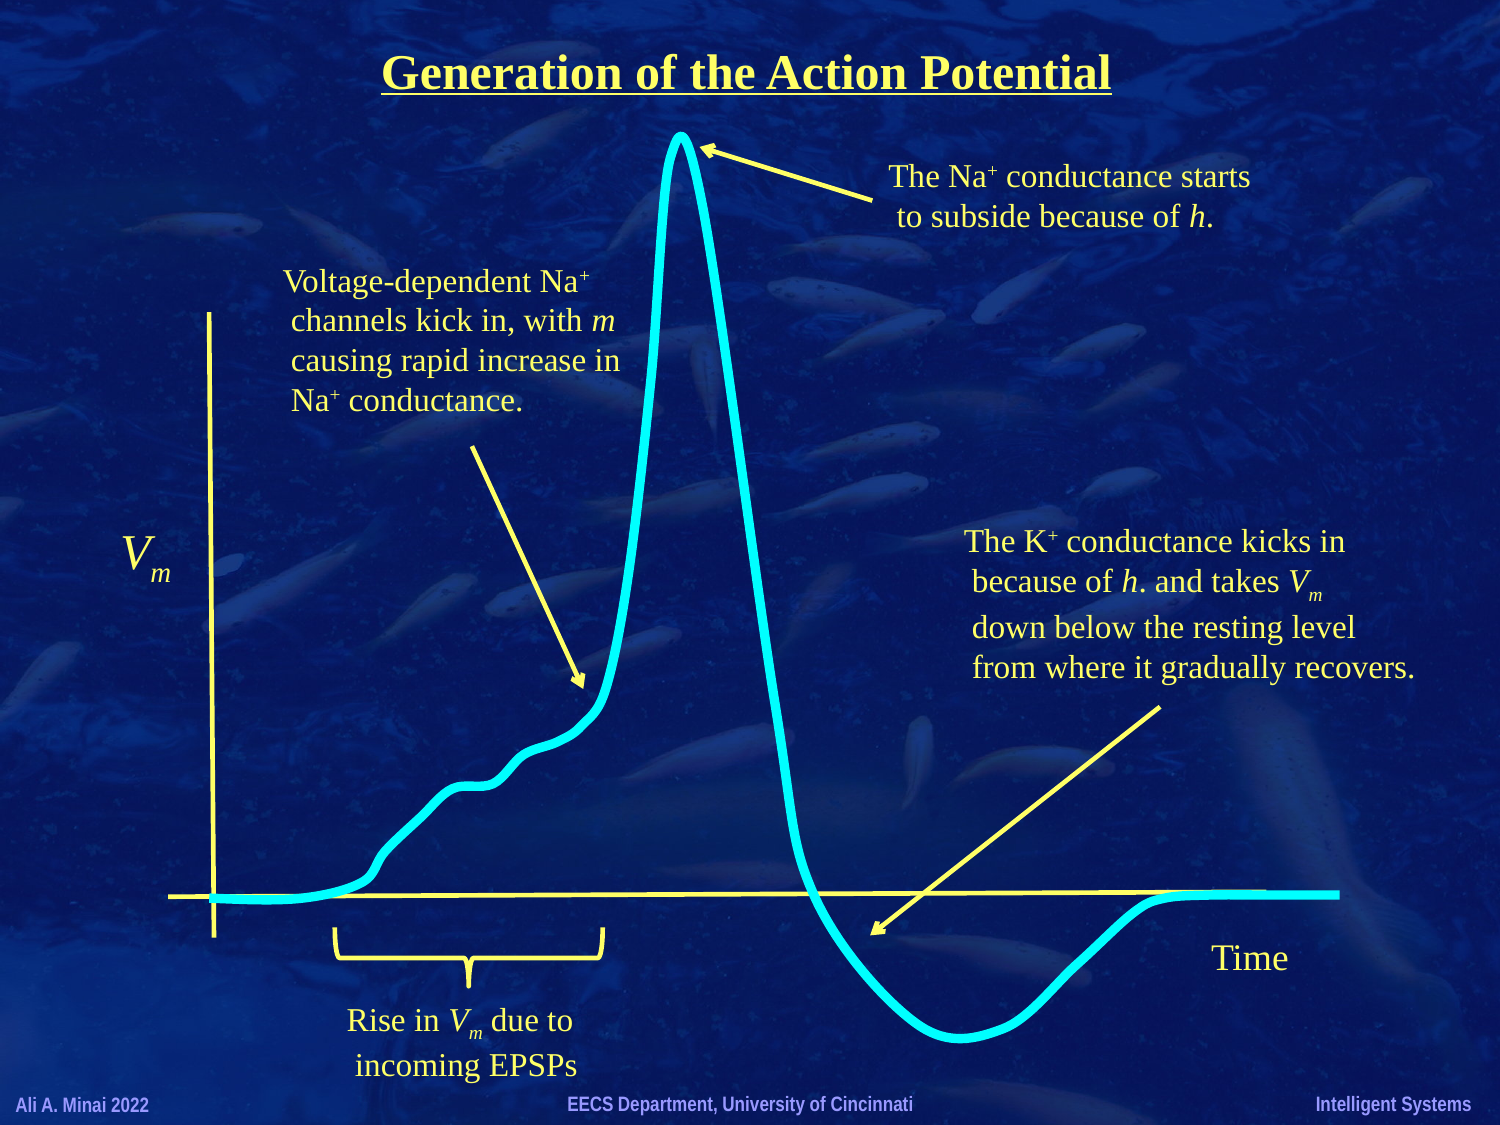

Generation of the Action Potential

The Na+ conductance starts
 to subside because of h.
Voltage-dependent Na+
 channels kick in, with m
 causing rapid increase in
 Na+ conductance.
Vm
The K+ conductance kicks in
 because of h. and takes Vm
 down below the resting level
 from where it gradually recovers.

Time
Rise in Vm due to
 incoming EPSPs